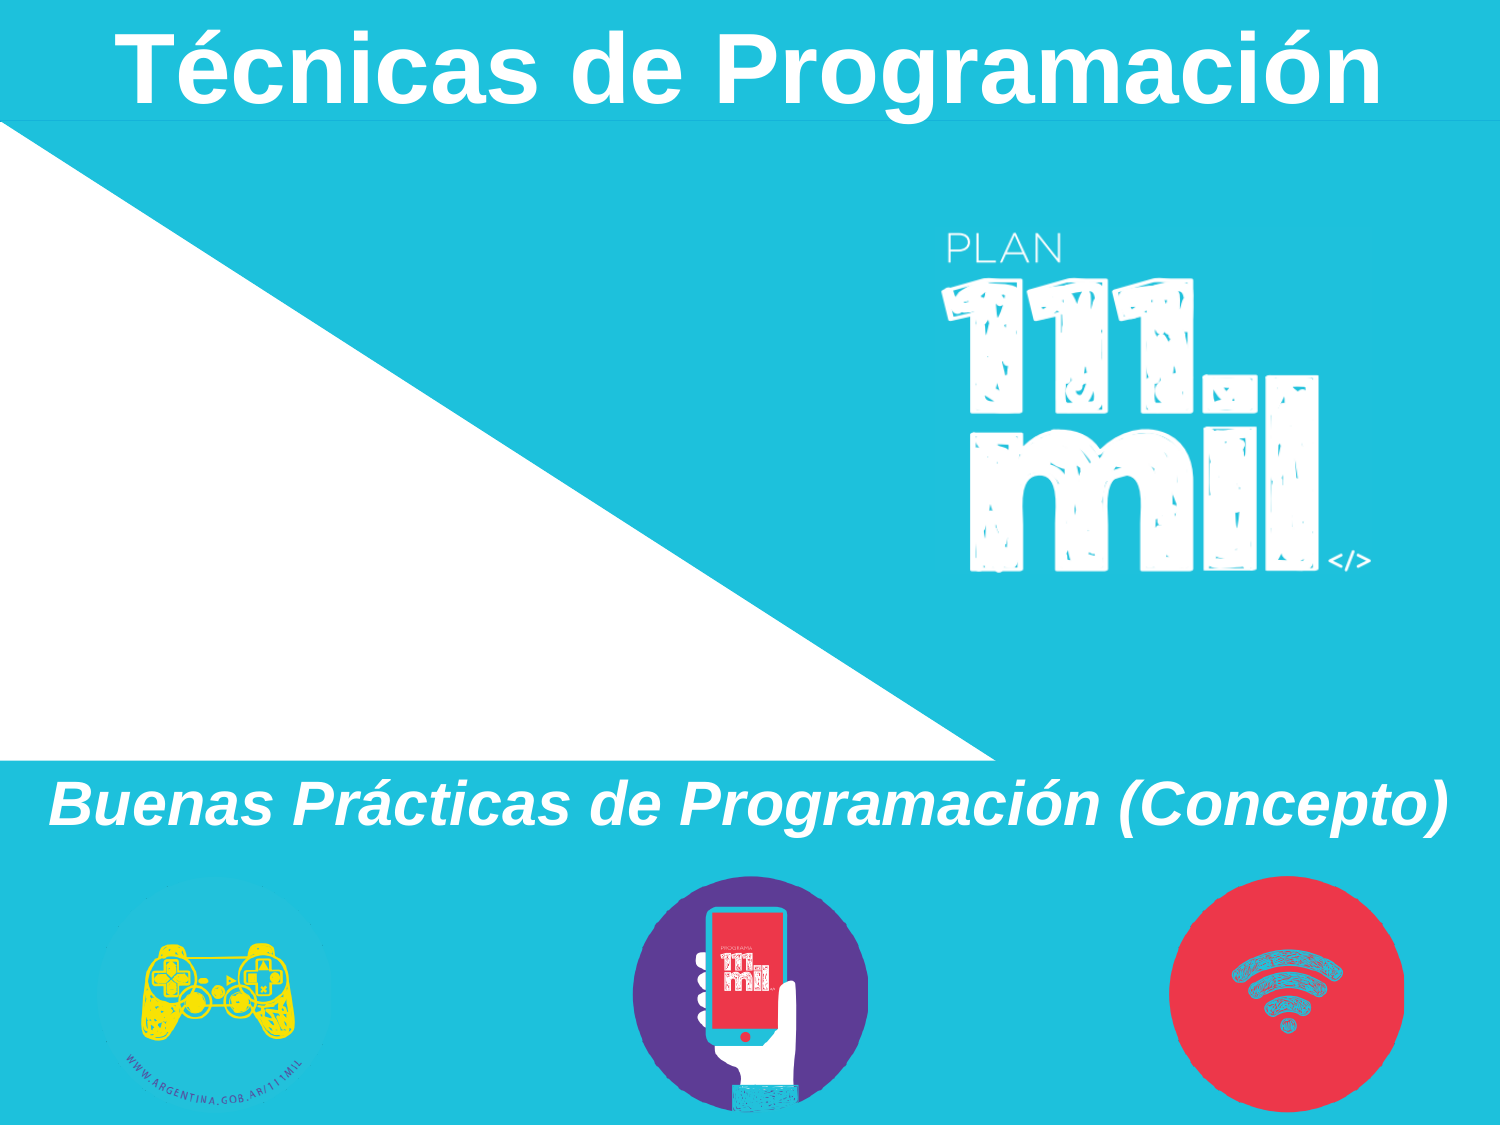

# Técnicas de Programación
Buenas Prácticas de Programación (Concepto)